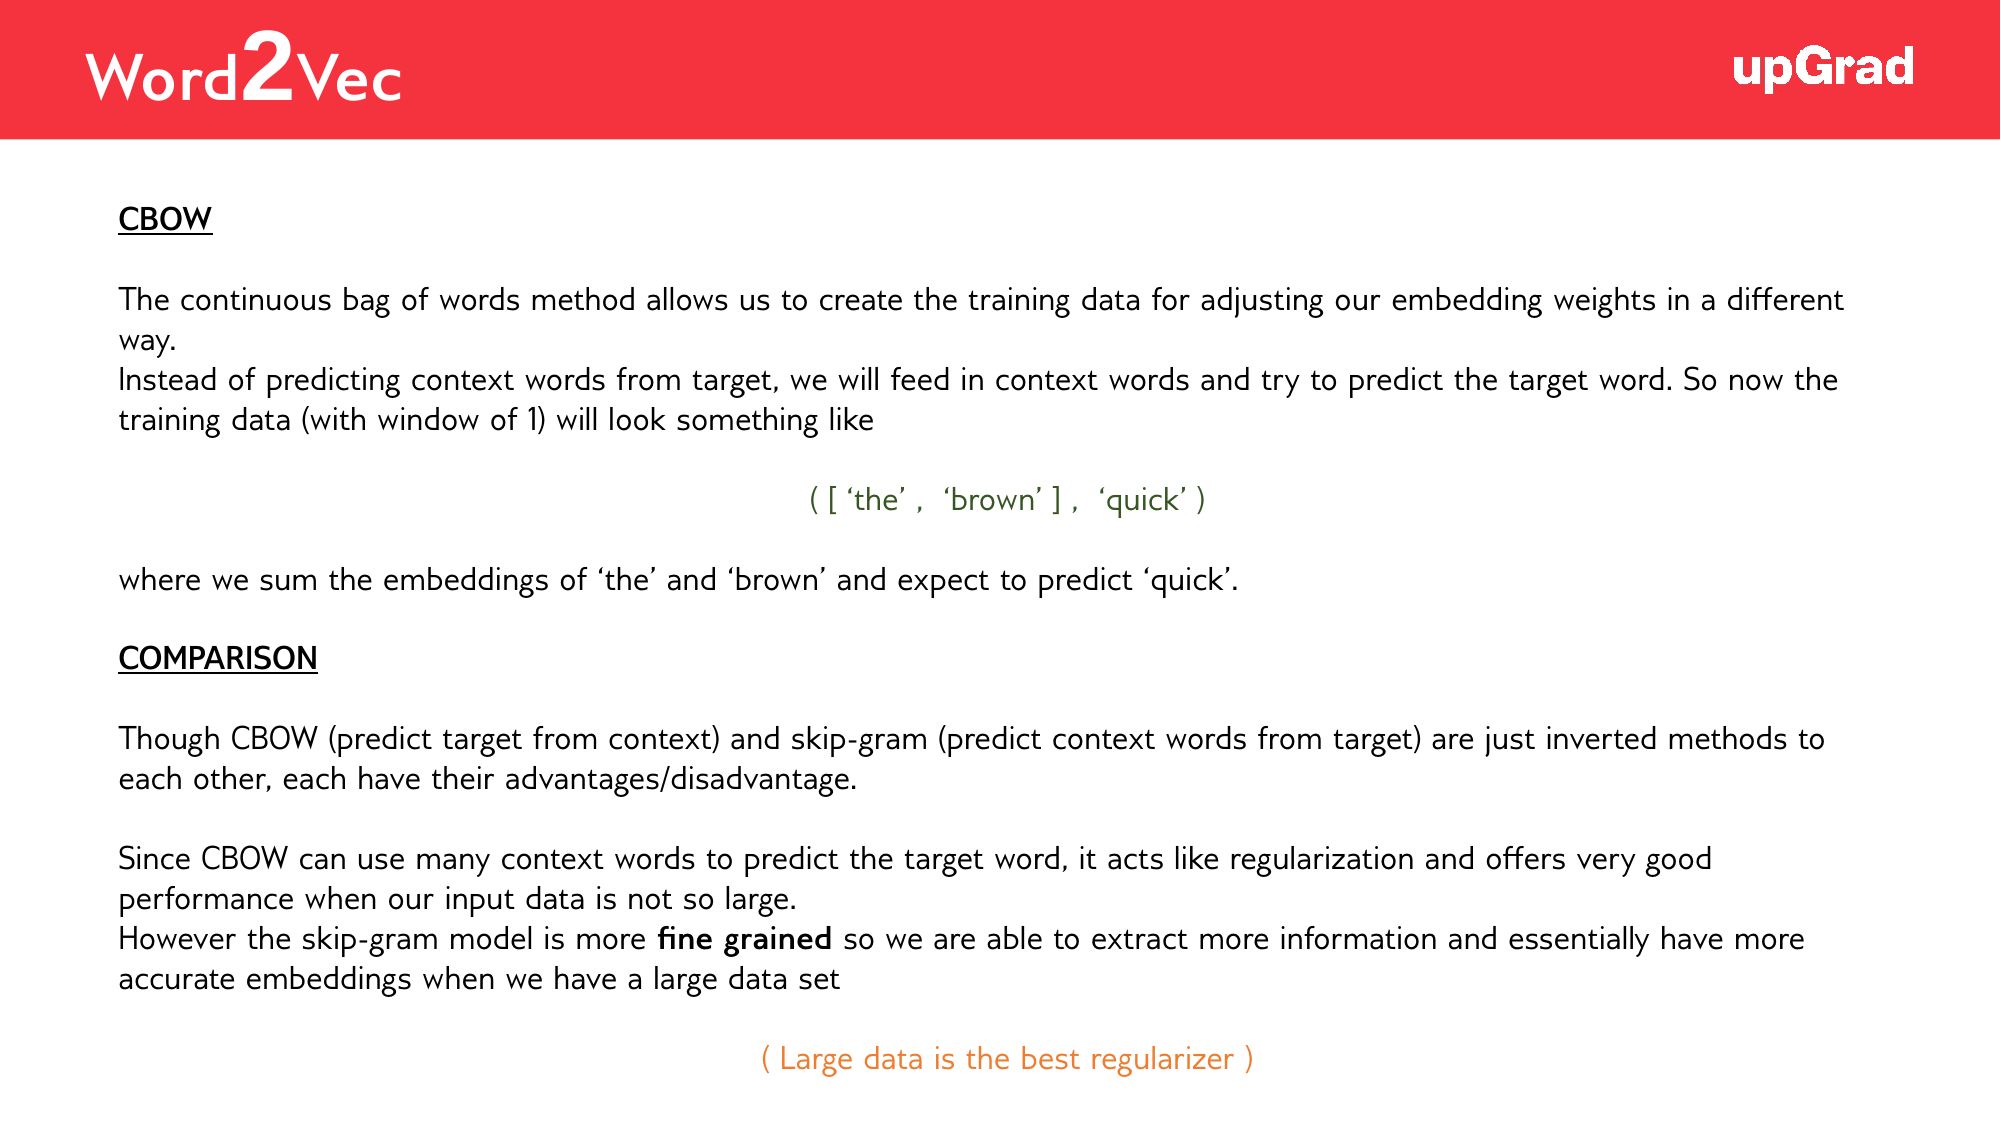

# Word2Vec
CBOW

The continuous bag of words method allows us to create the training data for adjusting our embedding weights in a different way.
Instead of predicting context words from target, we will feed in context words and try to predict the target word. So now the training data (with window of 1) will look something like

( [ ‘the’ ,  ‘brown’ ] ,  ‘quick’ )

where we sum the embeddings of ‘the’ and ‘brown’ and expect to predict ‘quick’.

COMPARISON

Though CBOW (predict target from context) and skip-gram (predict context words from target) are just inverted methods to each other, each have their advantages/disadvantage.

Since CBOW can use many context words to predict the target word, it acts like regularization and offers very good performance when our input data is not so large.
However the skip-gram model is more fine grained so we are able to extract more information and essentially have more accurate embeddings when we have a large data set

( Large data is the best regularizer )